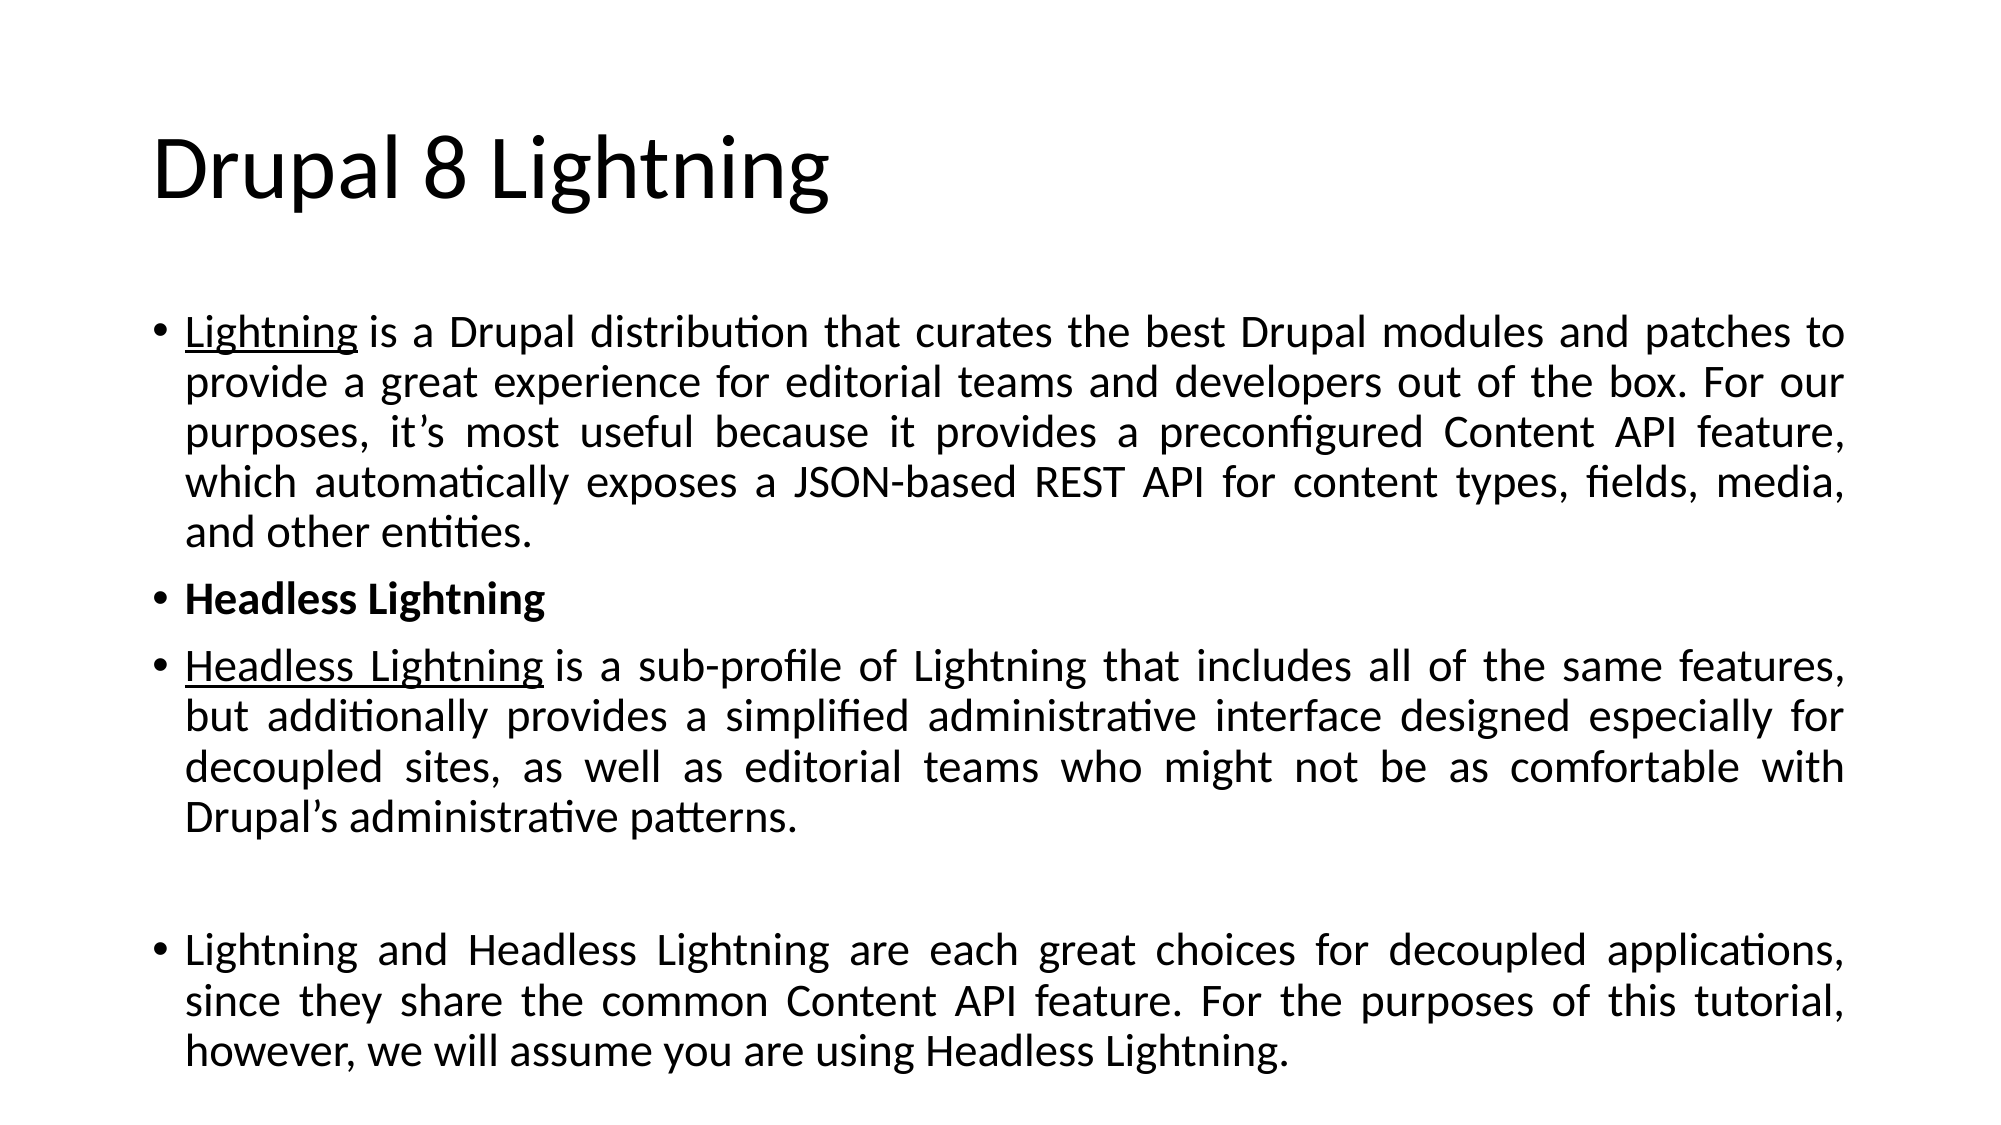

# Drupal 8 Lightning
Lightning is a Drupal distribution that curates the best Drupal modules and patches to provide a great experience for editorial teams and developers out of the box. For our purposes, it’s most useful because it provides a preconfigured Content API feature, which automatically exposes a JSON-based REST API for content types, fields, media, and other entities.
Headless Lightning
Headless Lightning is a sub-profile of Lightning that includes all of the same features, but additionally provides a simplified administrative interface designed especially for decoupled sites, as well as editorial teams who might not be as comfortable with Drupal’s administrative patterns.

Lightning and Headless Lightning are each great choices for decoupled applications, since they share the common Content API feature. For the purposes of this tutorial, however, we will assume you are using Headless Lightning.